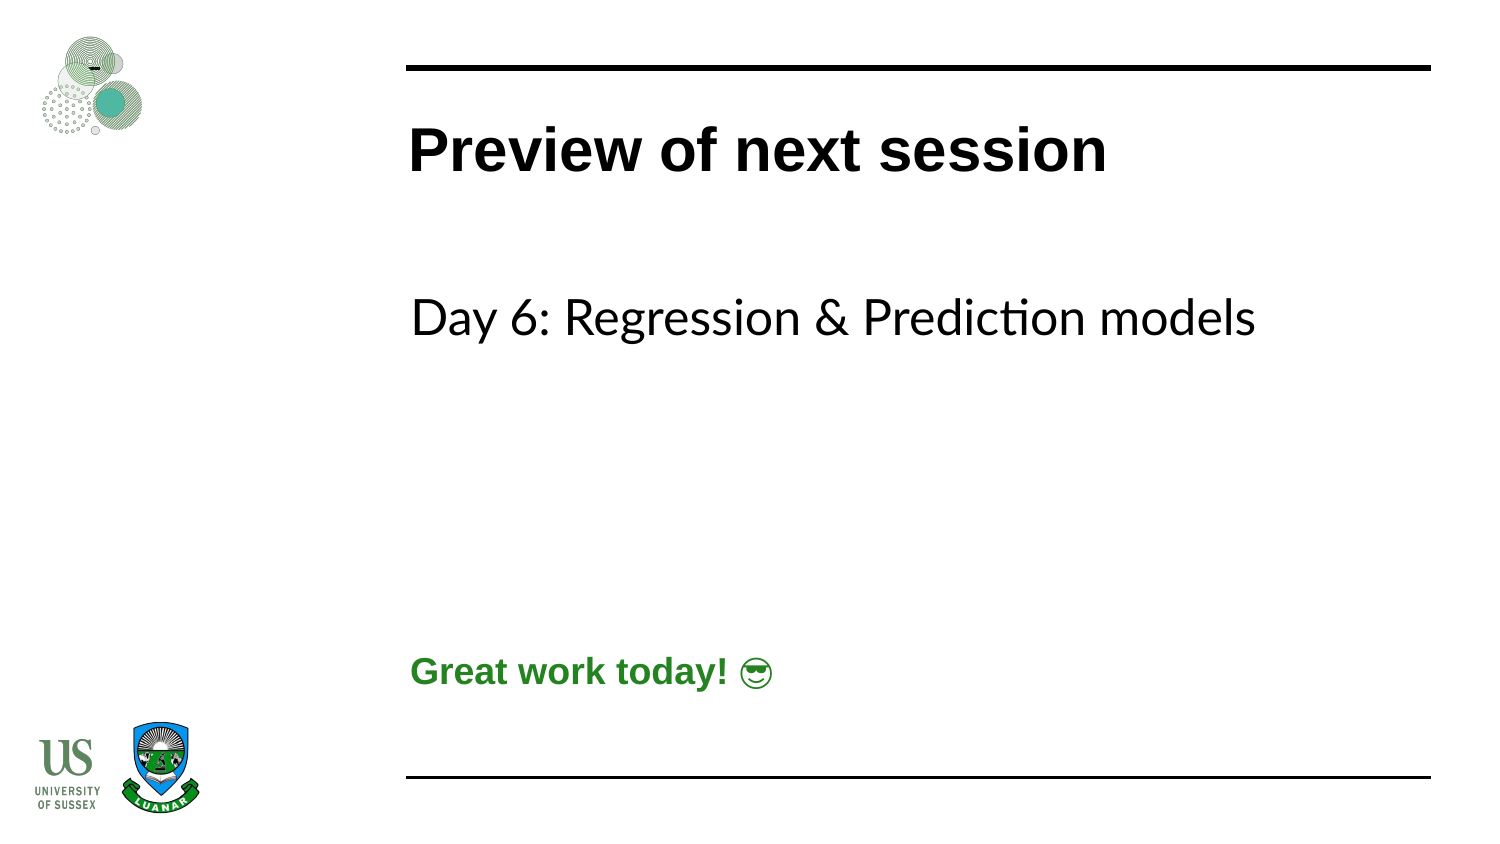

# Preview of next session
Day 6: Regression & Prediction models
Great work today! 😎